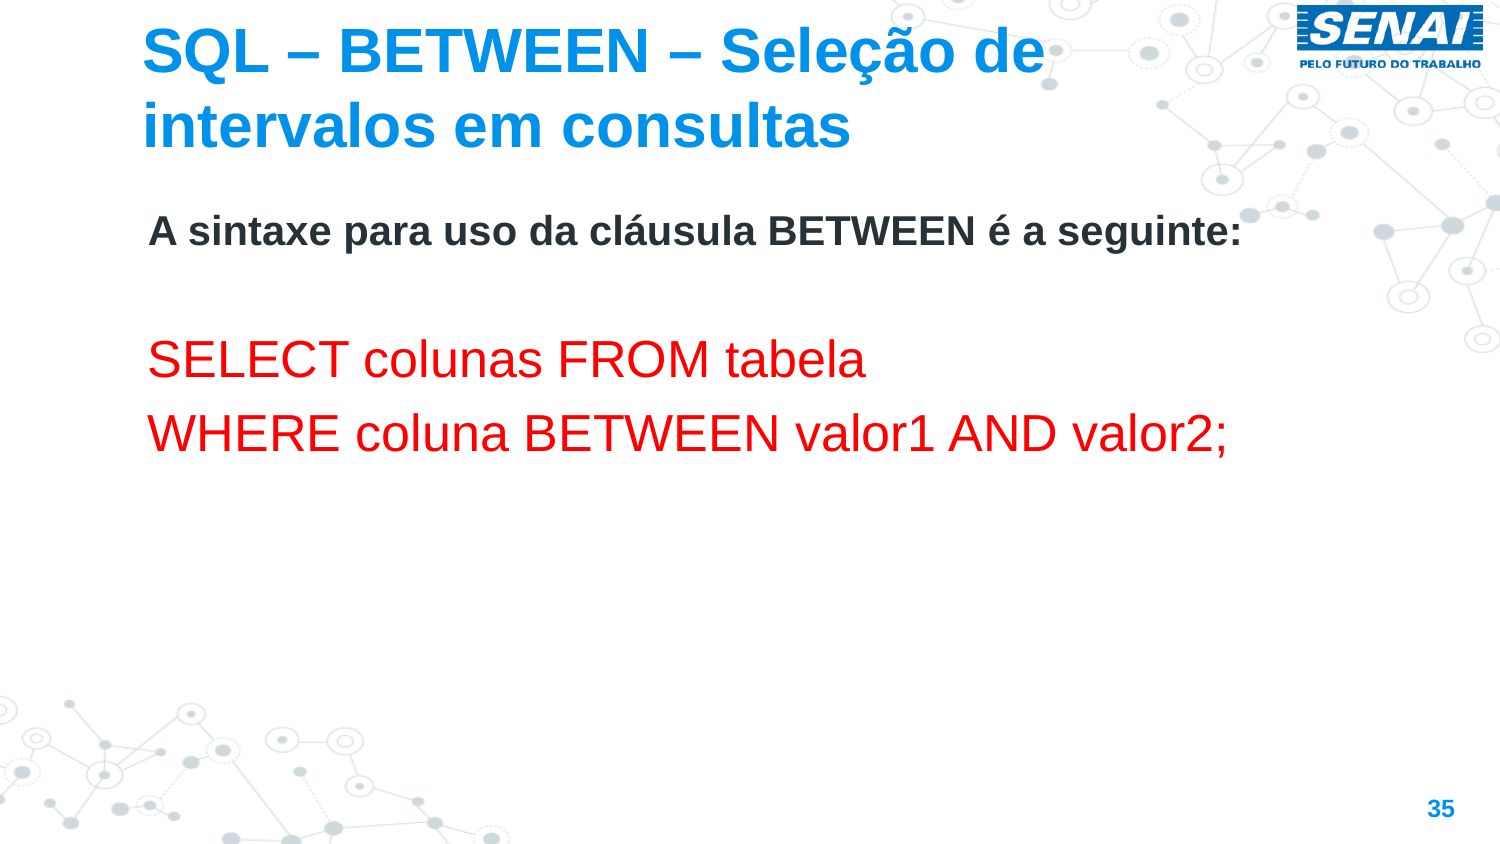

# SQL – BETWEEN – Seleção de intervalos em consultas
A sintaxe para uso da cláusula BETWEEN é a seguinte:

SELECT colunas FROM tabela
WHERE coluna BETWEEN valor1 AND valor2;

35